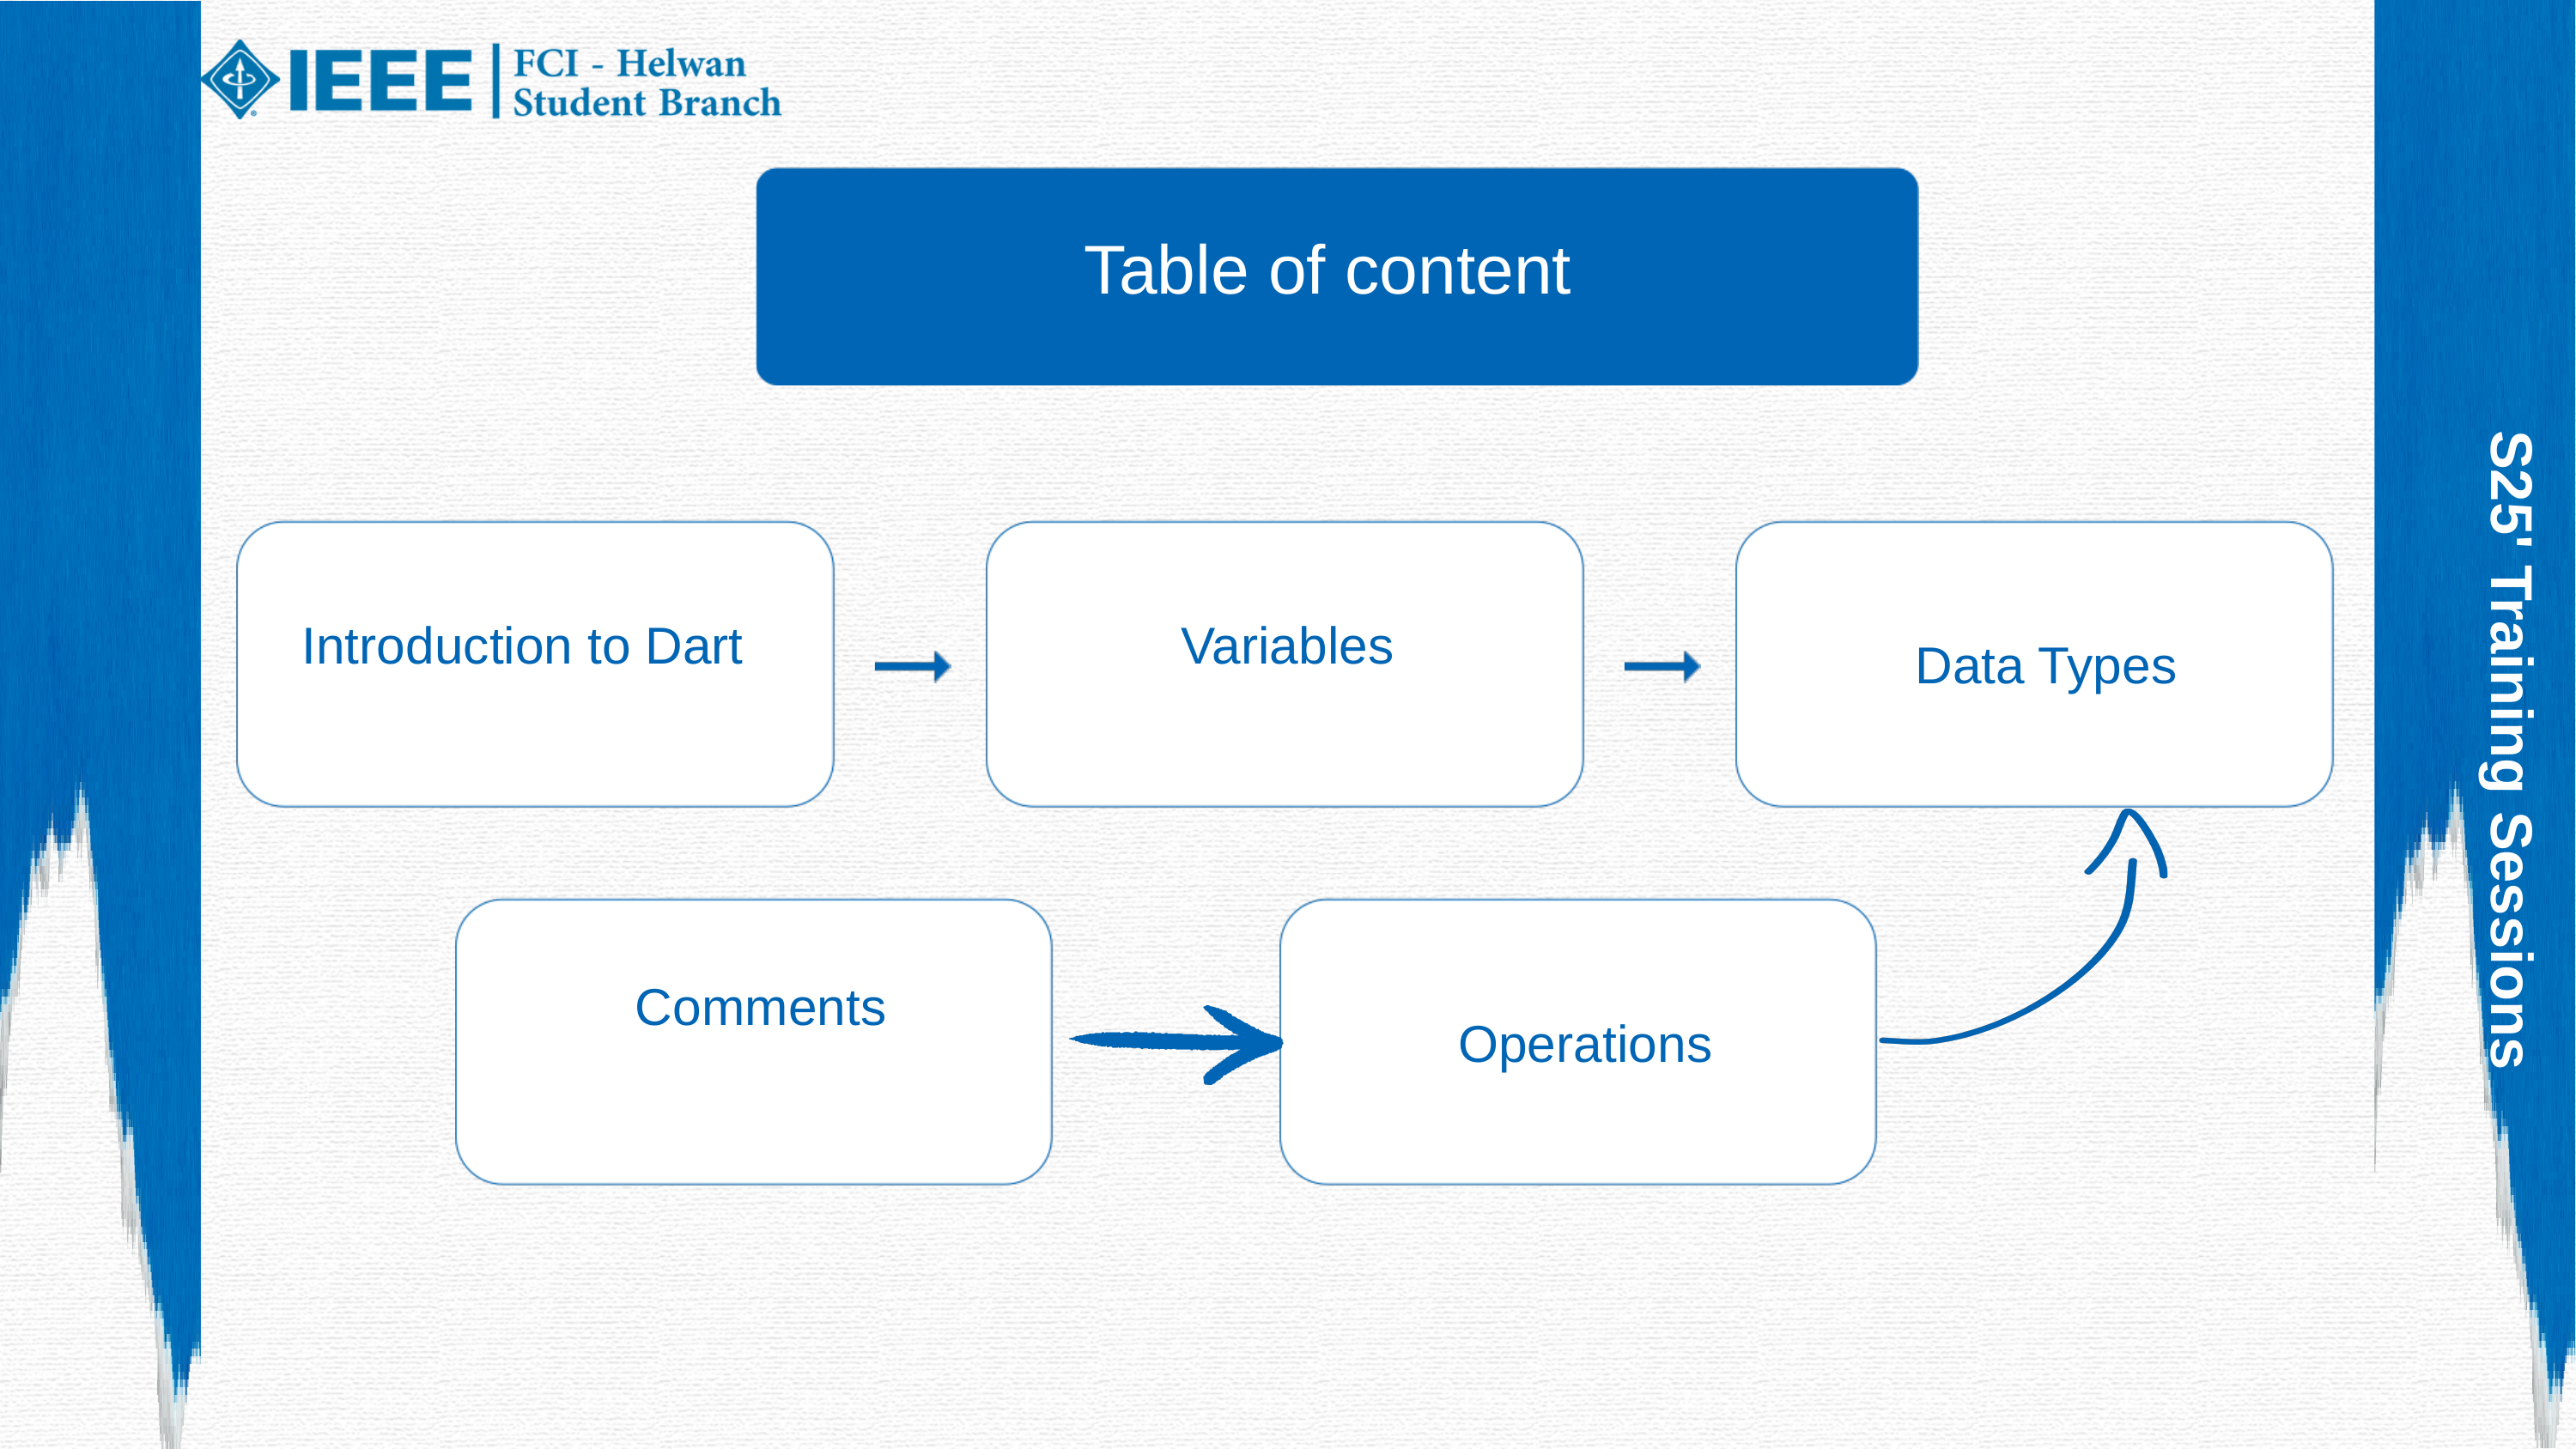

Table of content

Introduction to Dart

Variables

Data Types

S25' Training Sessions

Comments

Operations